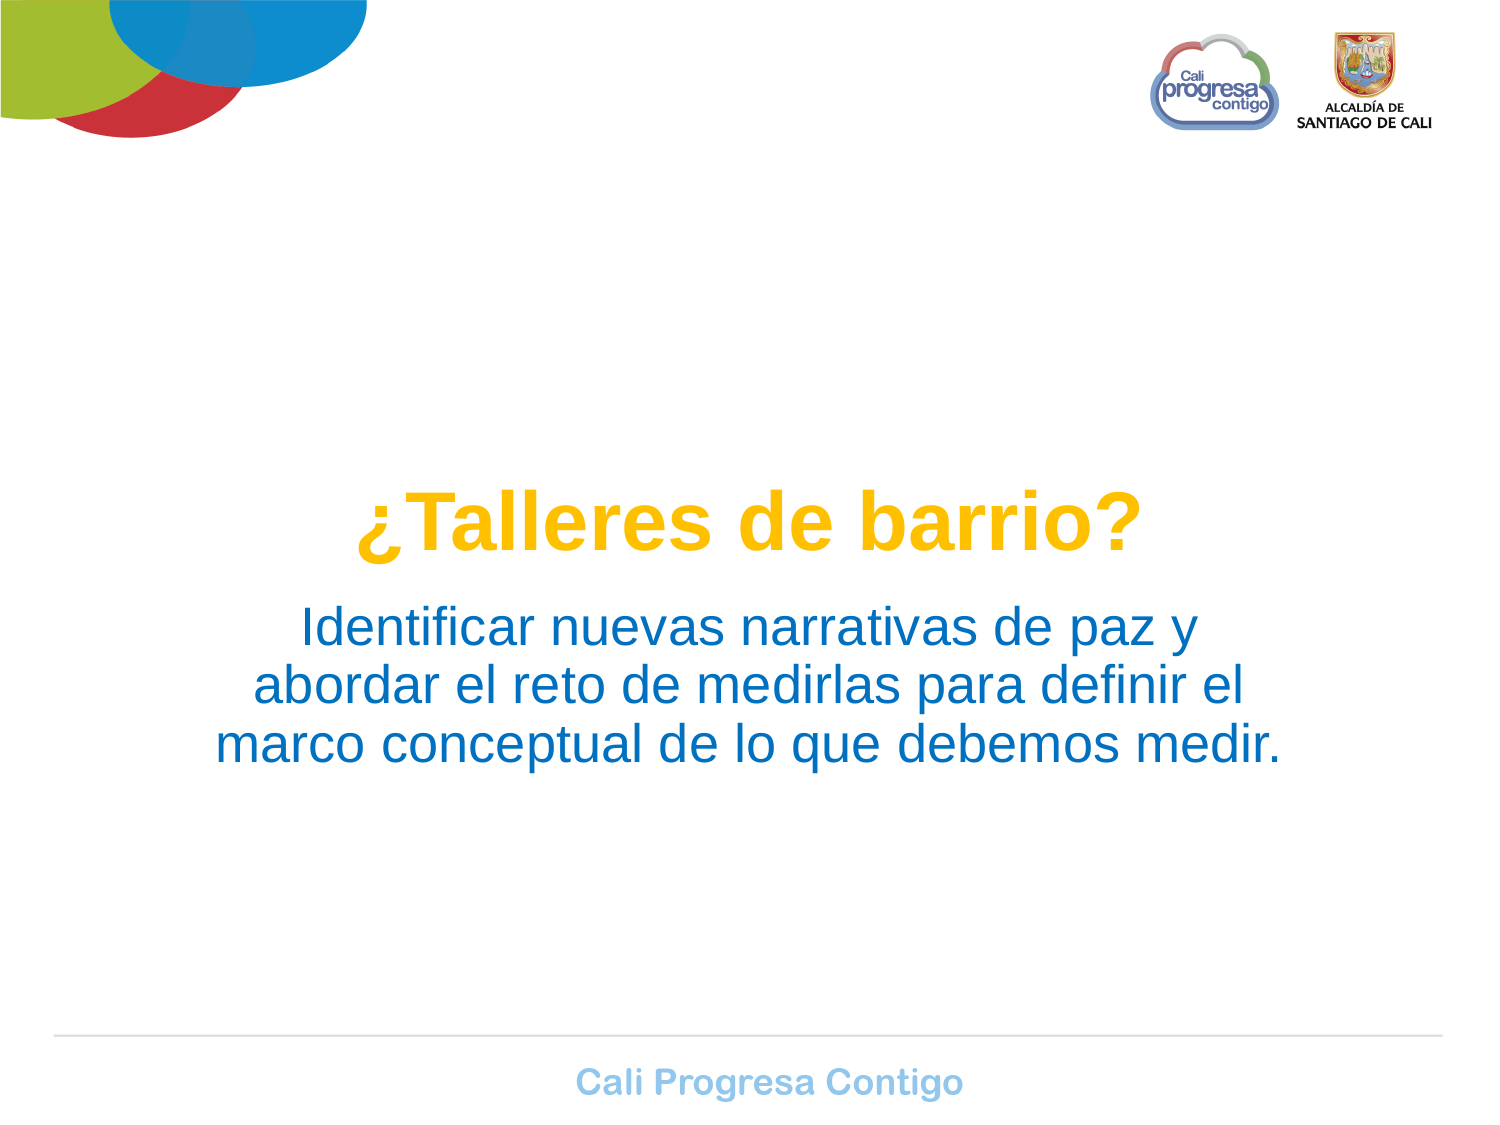

# ¿Talleres de barrio?
Identificar nuevas narrativas de paz y abordar el reto de medirlas para definir el marco conceptual de lo que debemos medir.